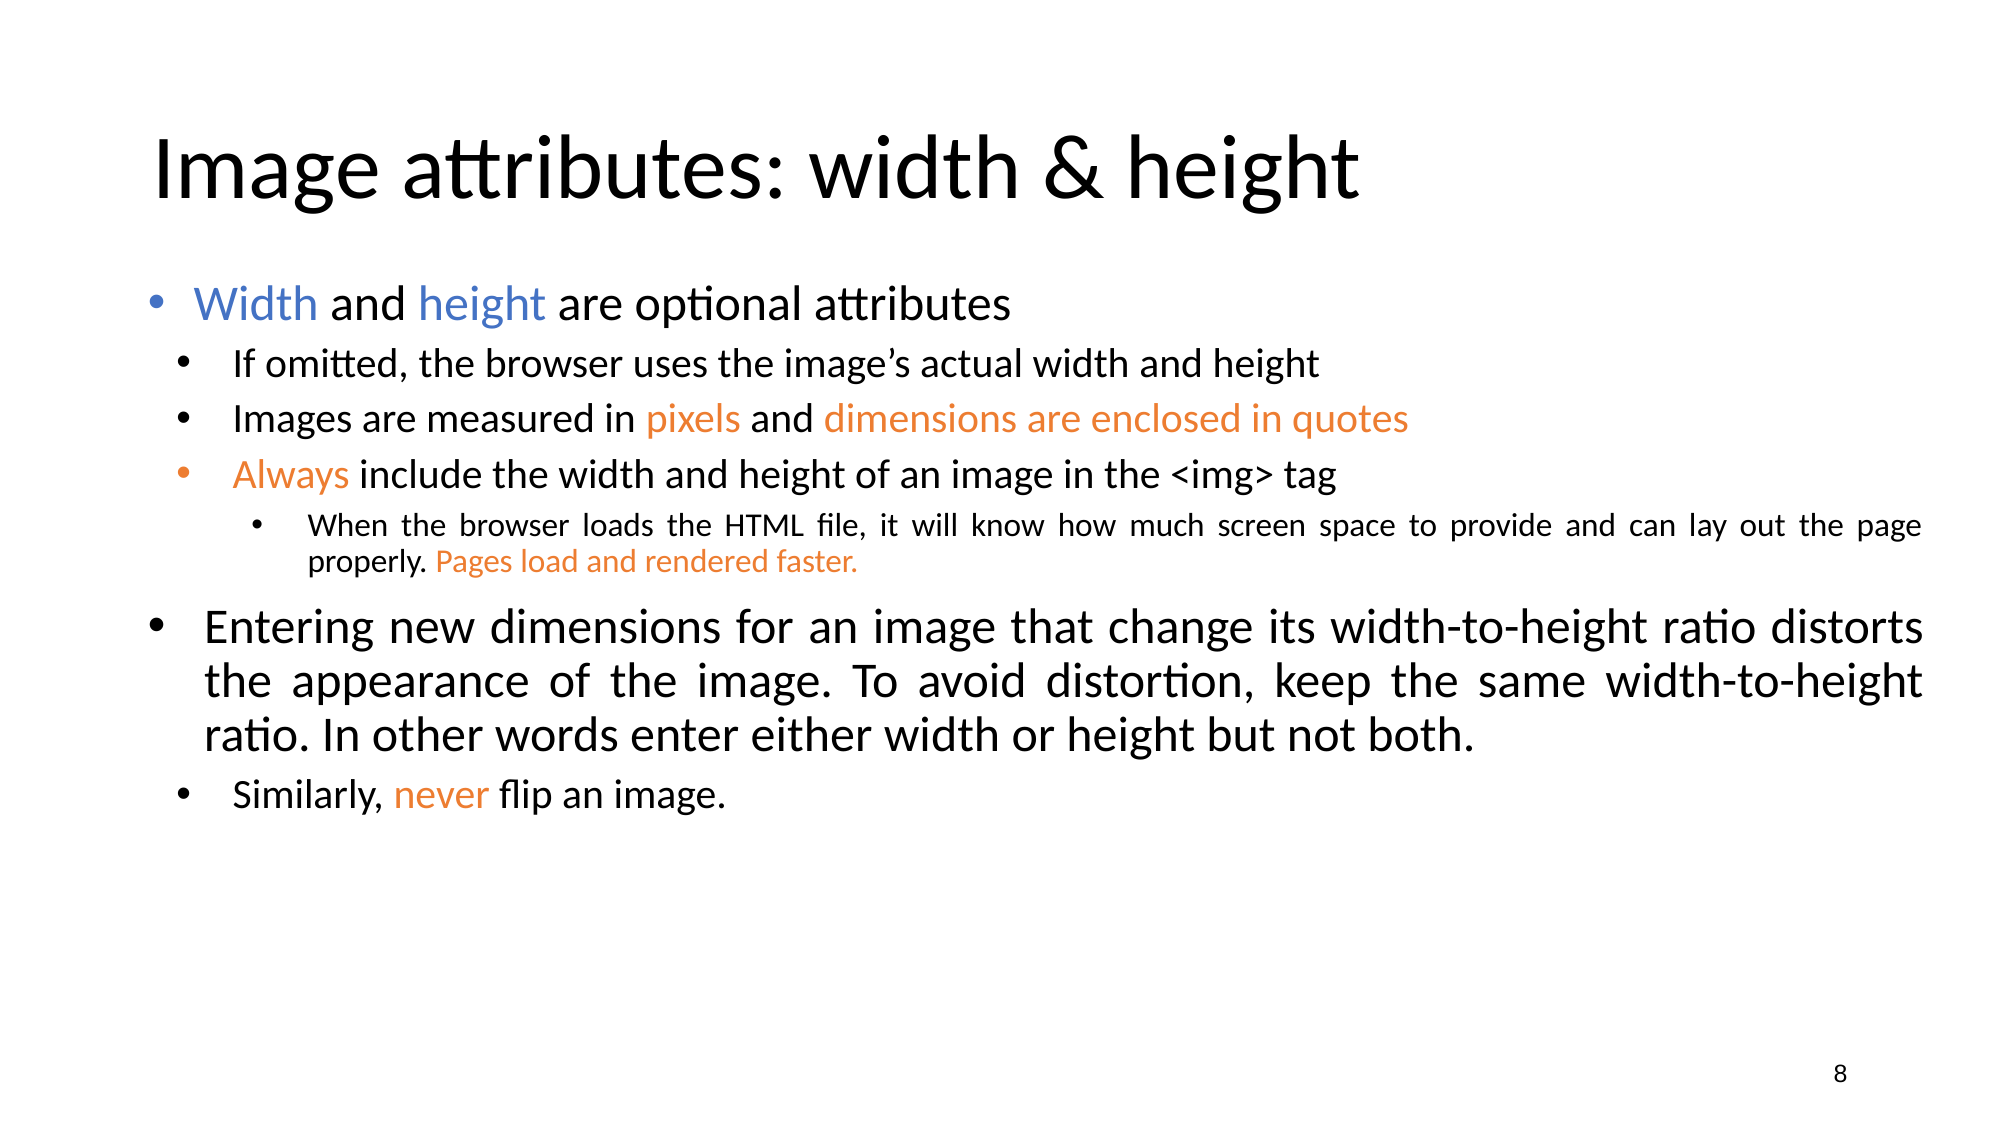

# Image attributes: width & height
Width and height are optional attributes
If omitted, the browser uses the image’s actual width and height
Images are measured in pixels and dimensions are enclosed in quotes
Always include the width and height of an image in the <img> tag
When the browser loads the HTML file, it will know how much screen space to provide and can lay out the page properly. Pages load and rendered faster.
Entering new dimensions for an image that change its width-to-height ratio distorts the appearance of the image. To avoid distortion, keep the same width-to-height ratio. In other words enter either width or height but not both.
Similarly, never flip an image.
8